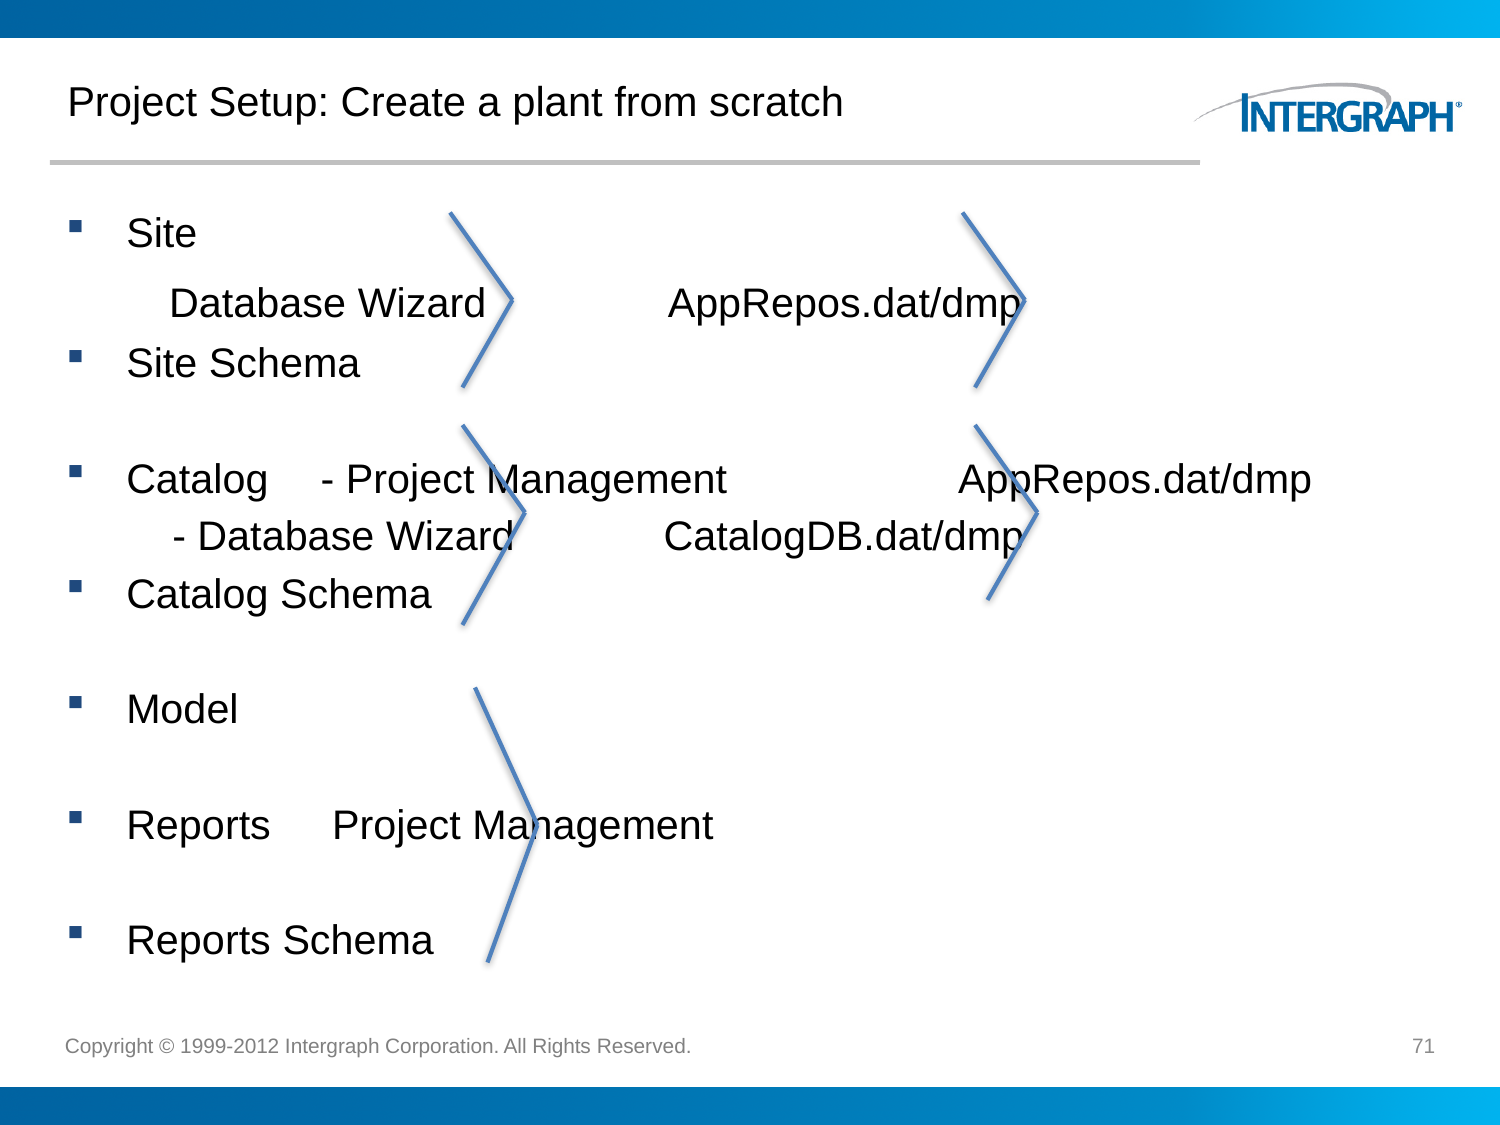

# Project Setup: Create a plant from scratch
Site
				   Database Wizard                AppRepos.dat/dmp
Site Schema

Catalog		    - Project Management 	        AppRepos.dat/dmp
				    - Database Wizard 	        CatalogDB.dat/dmp
Catalog Schema

Model

Reports		     Project Management

Reports Schema
71